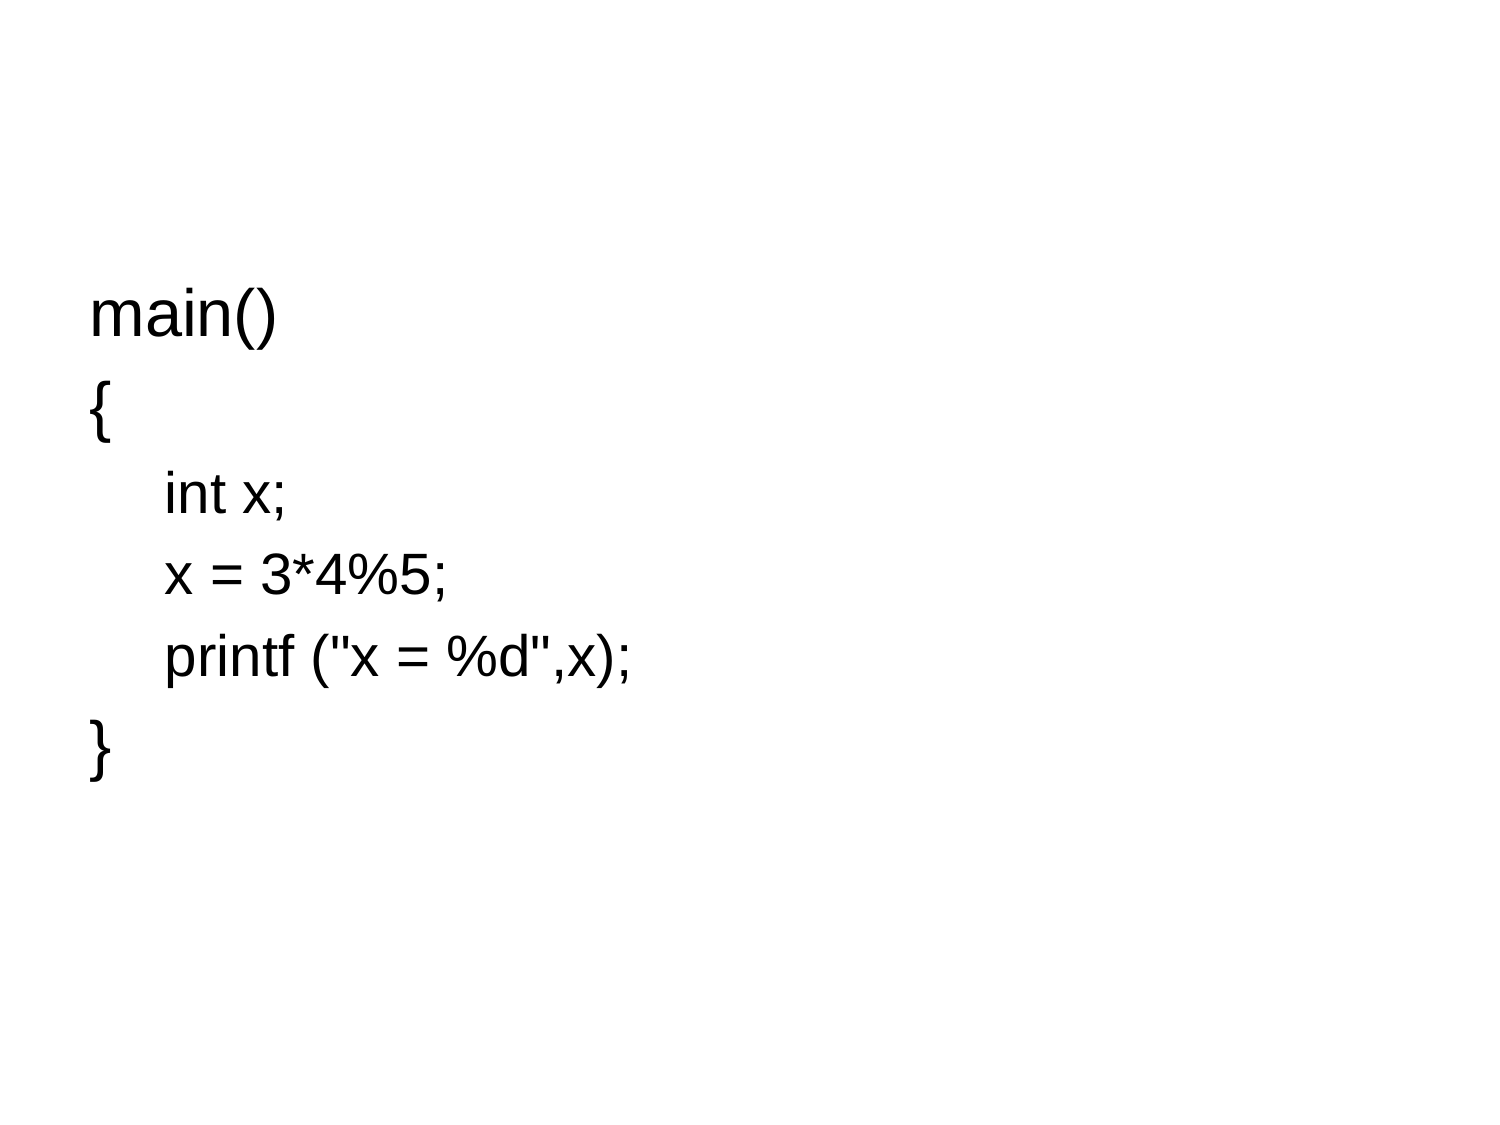

main()
{
int x;
x = 3*4%5;
printf ("x = %d",x);
}